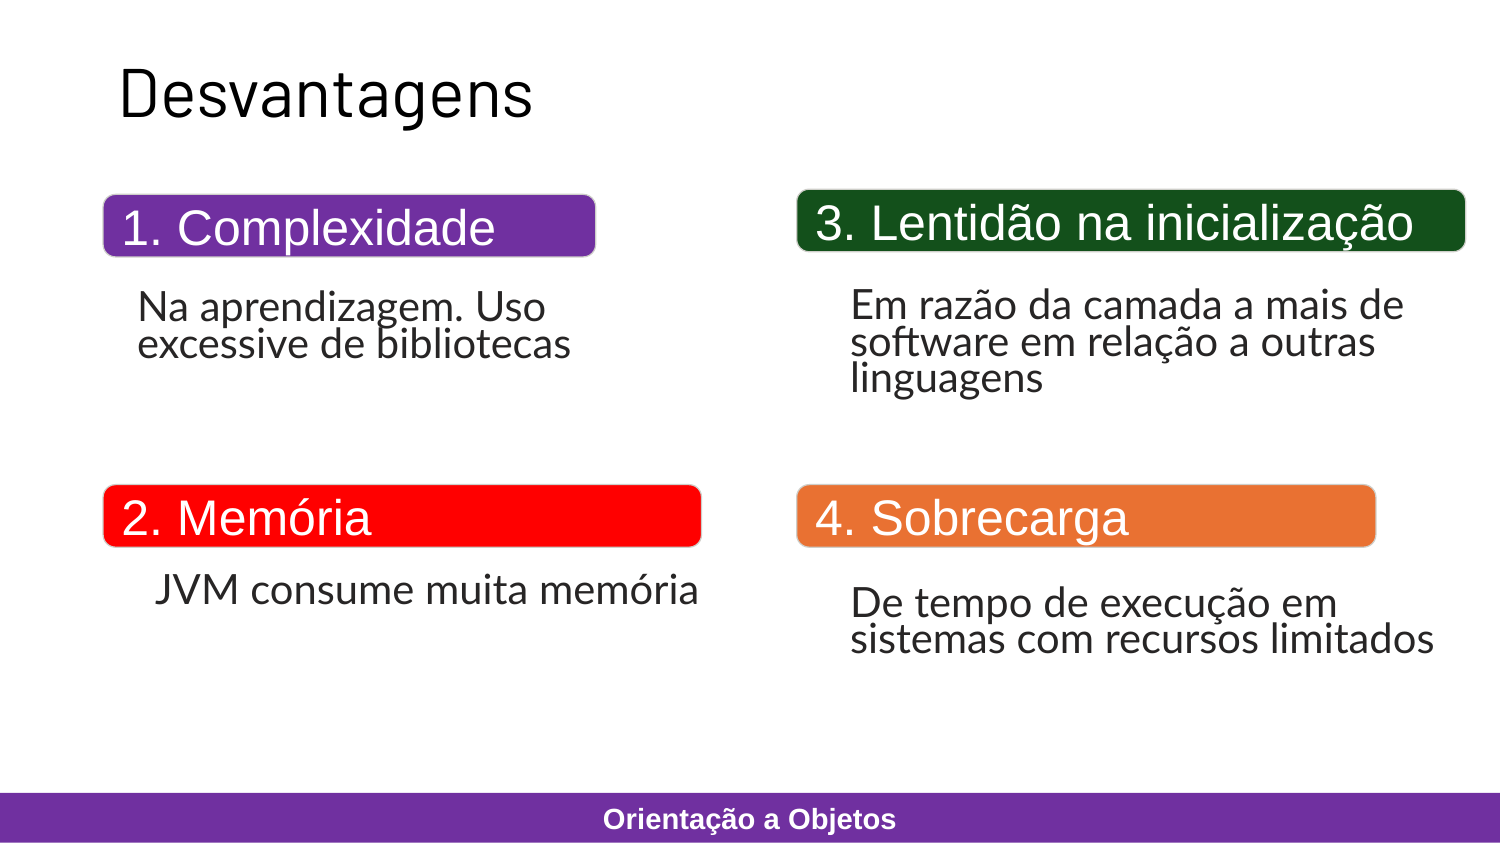

Desvantagens

3. Lentidão na inicialização
1. Complexidade
Em razão da camada a mais de software em relação a outras linguagens
Na aprendizagem. Uso excessive de bibliotecas
2. Memória
4. Sobrecarga
JVM consume muita memória
De tempo de execução em sistemas com recursos limitados